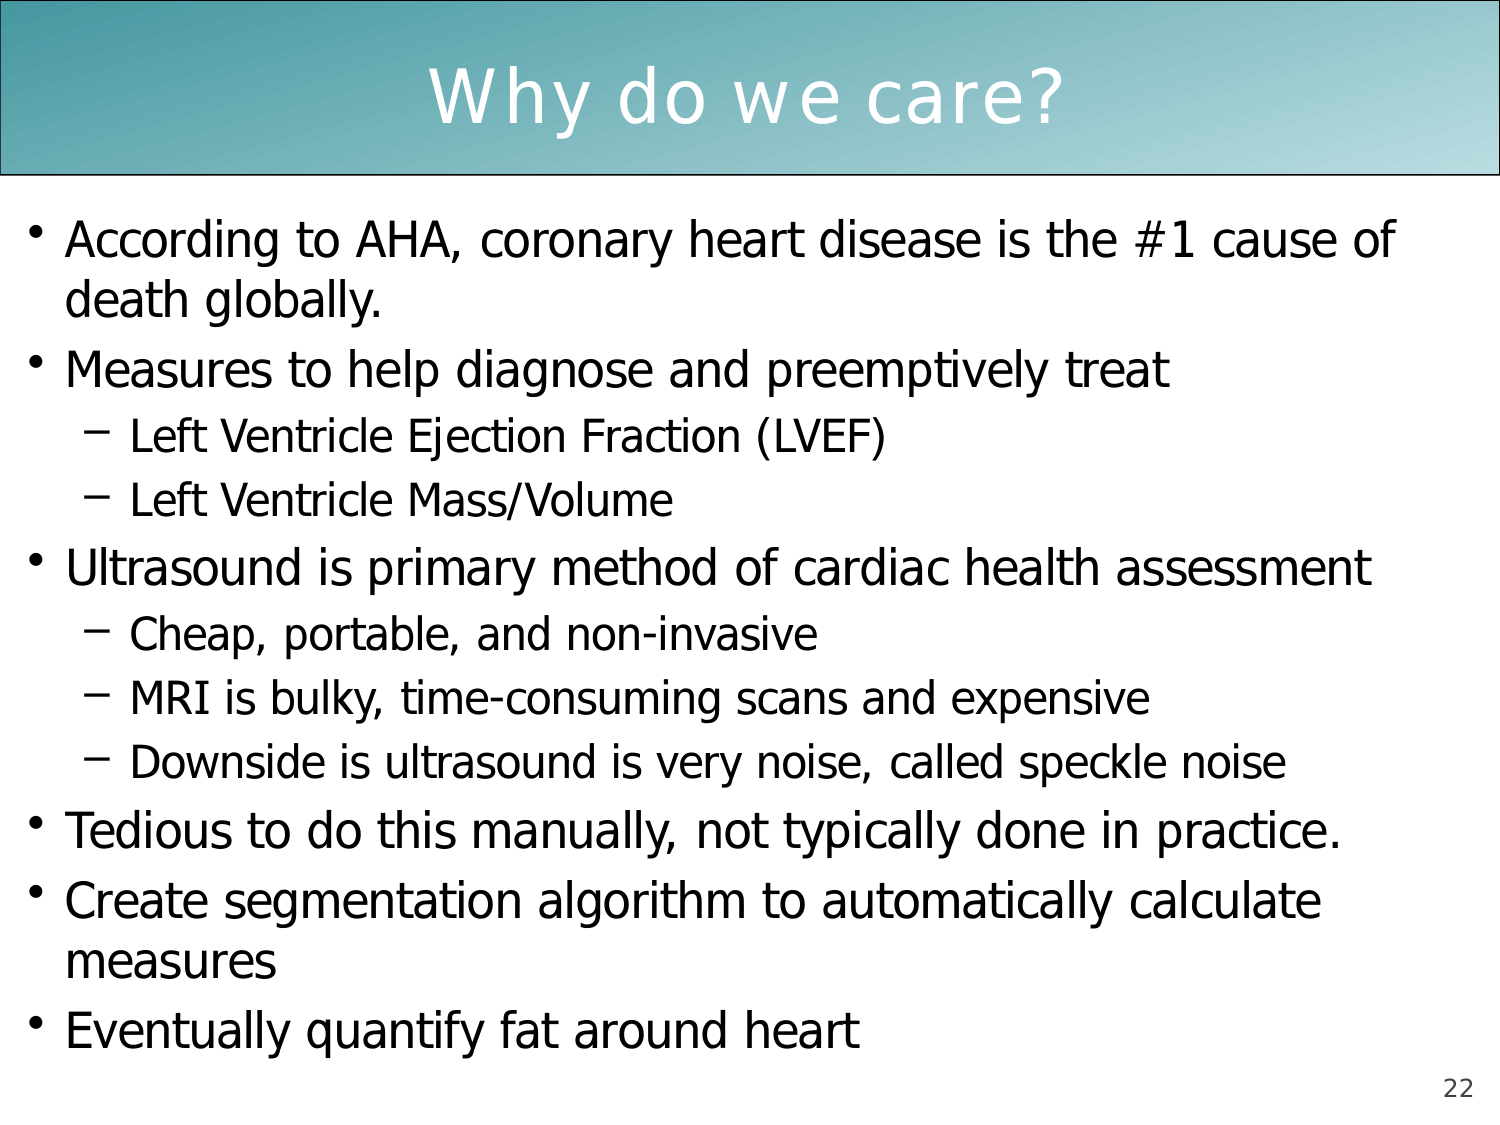

# Why do we care?
According to AHA, coronary heart disease is the #1 cause of death globally.
Measures to help diagnose and preemptively treat
Left Ventricle Ejection Fraction (LVEF)
Left Ventricle Mass/Volume
Ultrasound is primary method of cardiac health assessment
Cheap, portable, and non-invasive
MRI is bulky, time-consuming scans and expensive
Downside is ultrasound is very noise, called speckle noise
Tedious to do this manually, not typically done in practice.
Create segmentation algorithm to automatically calculate measures
Eventually quantify fat around heart